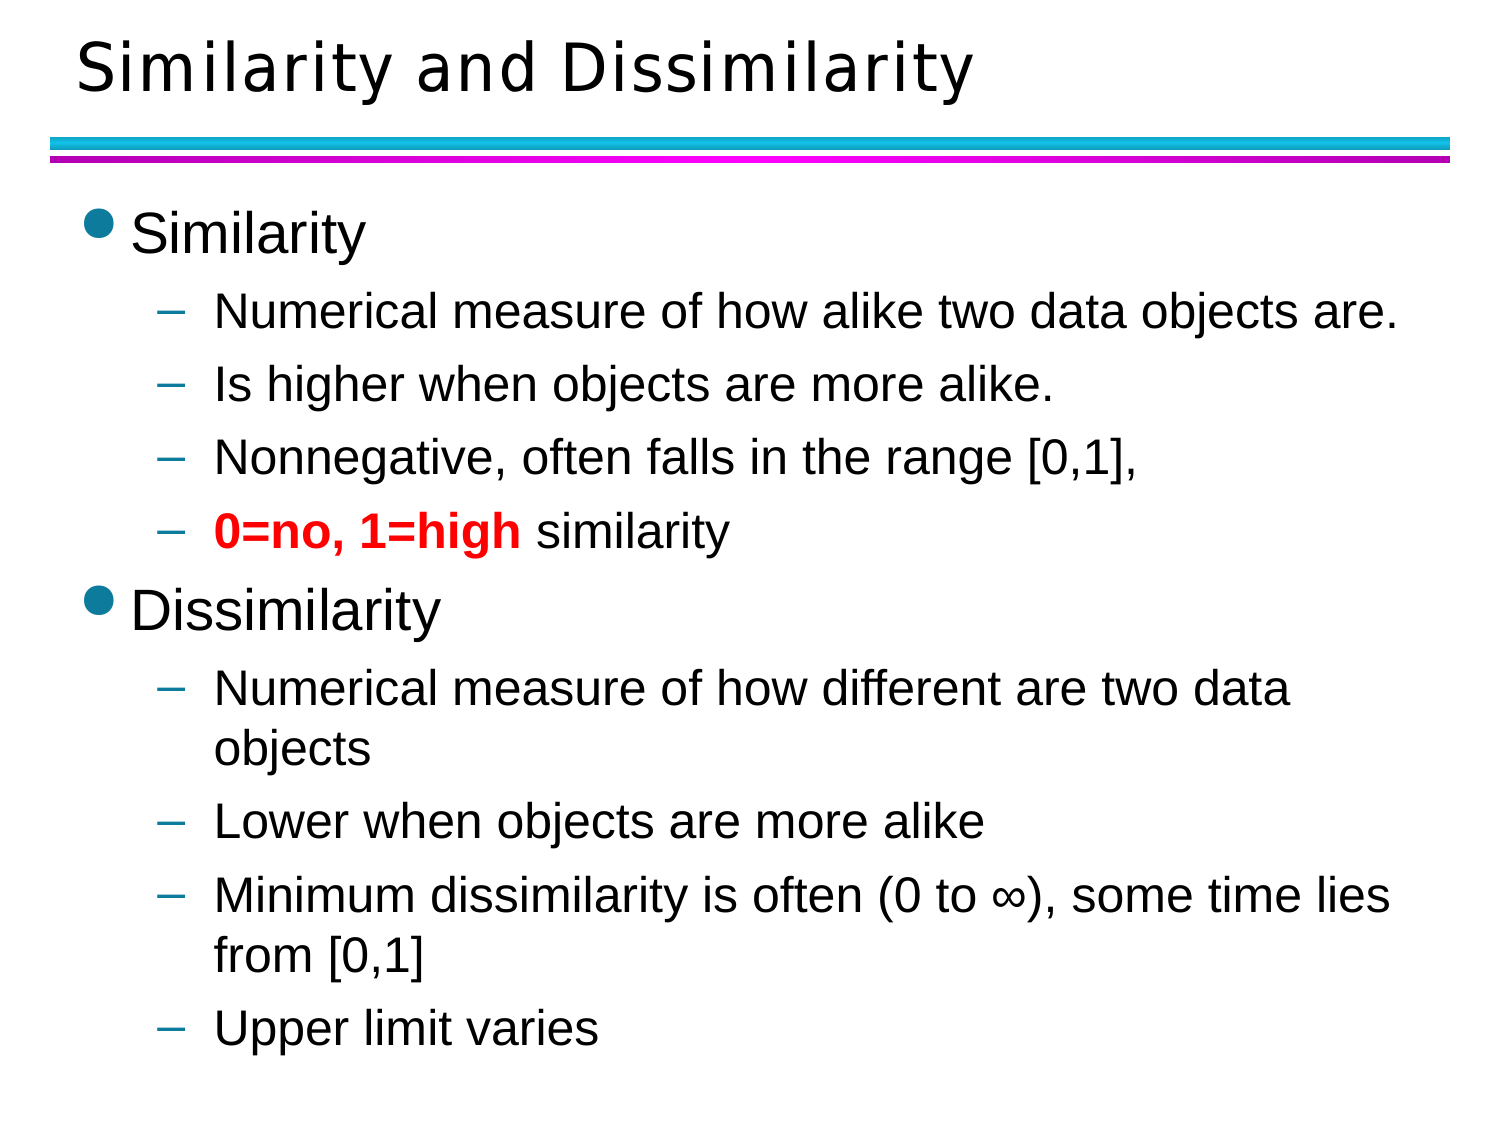

# Similarity and Dissimilarity
Similarity
Numerical measure of how alike two data objects are.
Is higher when objects are more alike.
Nonnegative, often falls in the range [0,1],
0=no, 1=high similarity
Dissimilarity
Numerical measure of how different are two data objects
Lower when objects are more alike
Minimum dissimilarity is often (0 to ∞), some time lies from [0,1]
Upper limit varies